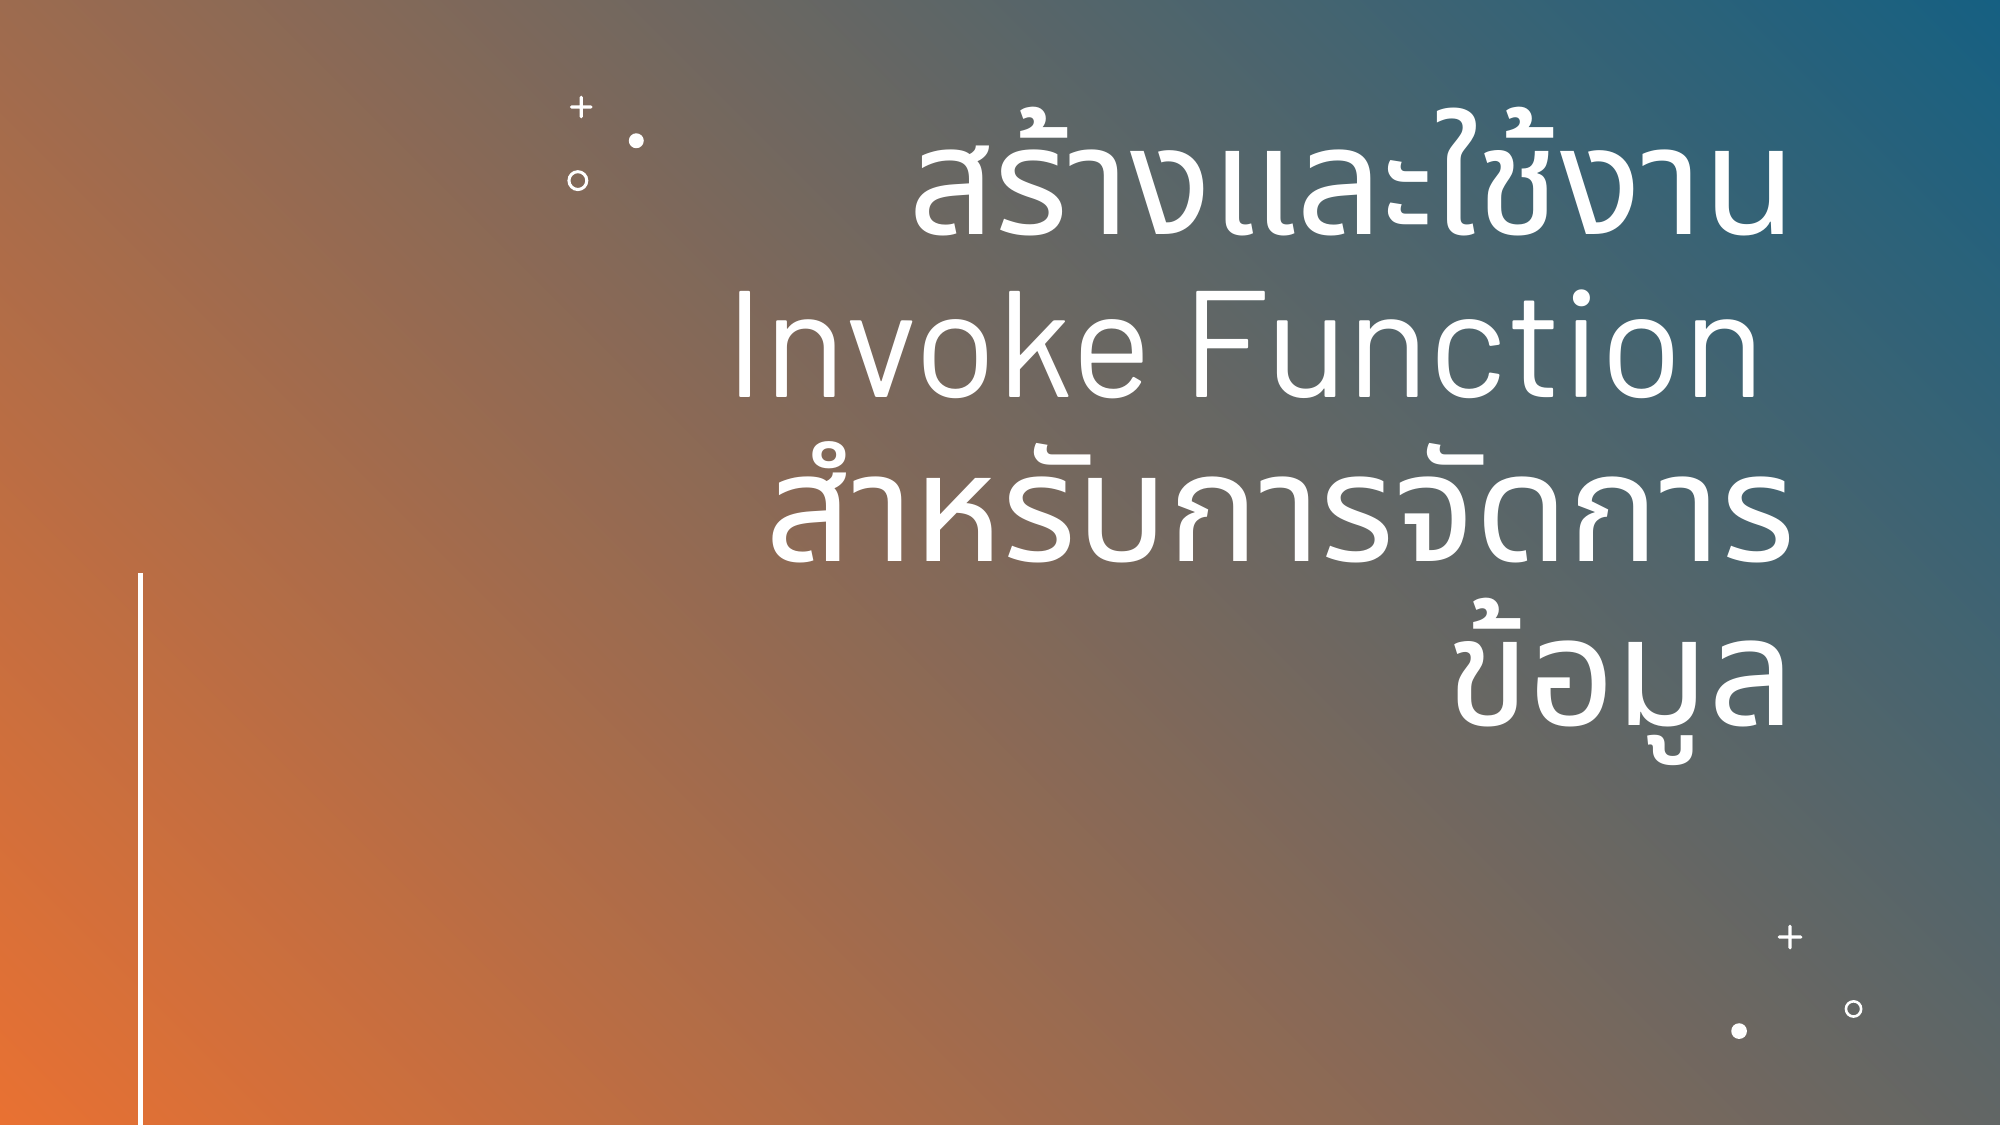

# สร้างและใช้งาน Invoke Function สำหรับการจัดการข้อมูล